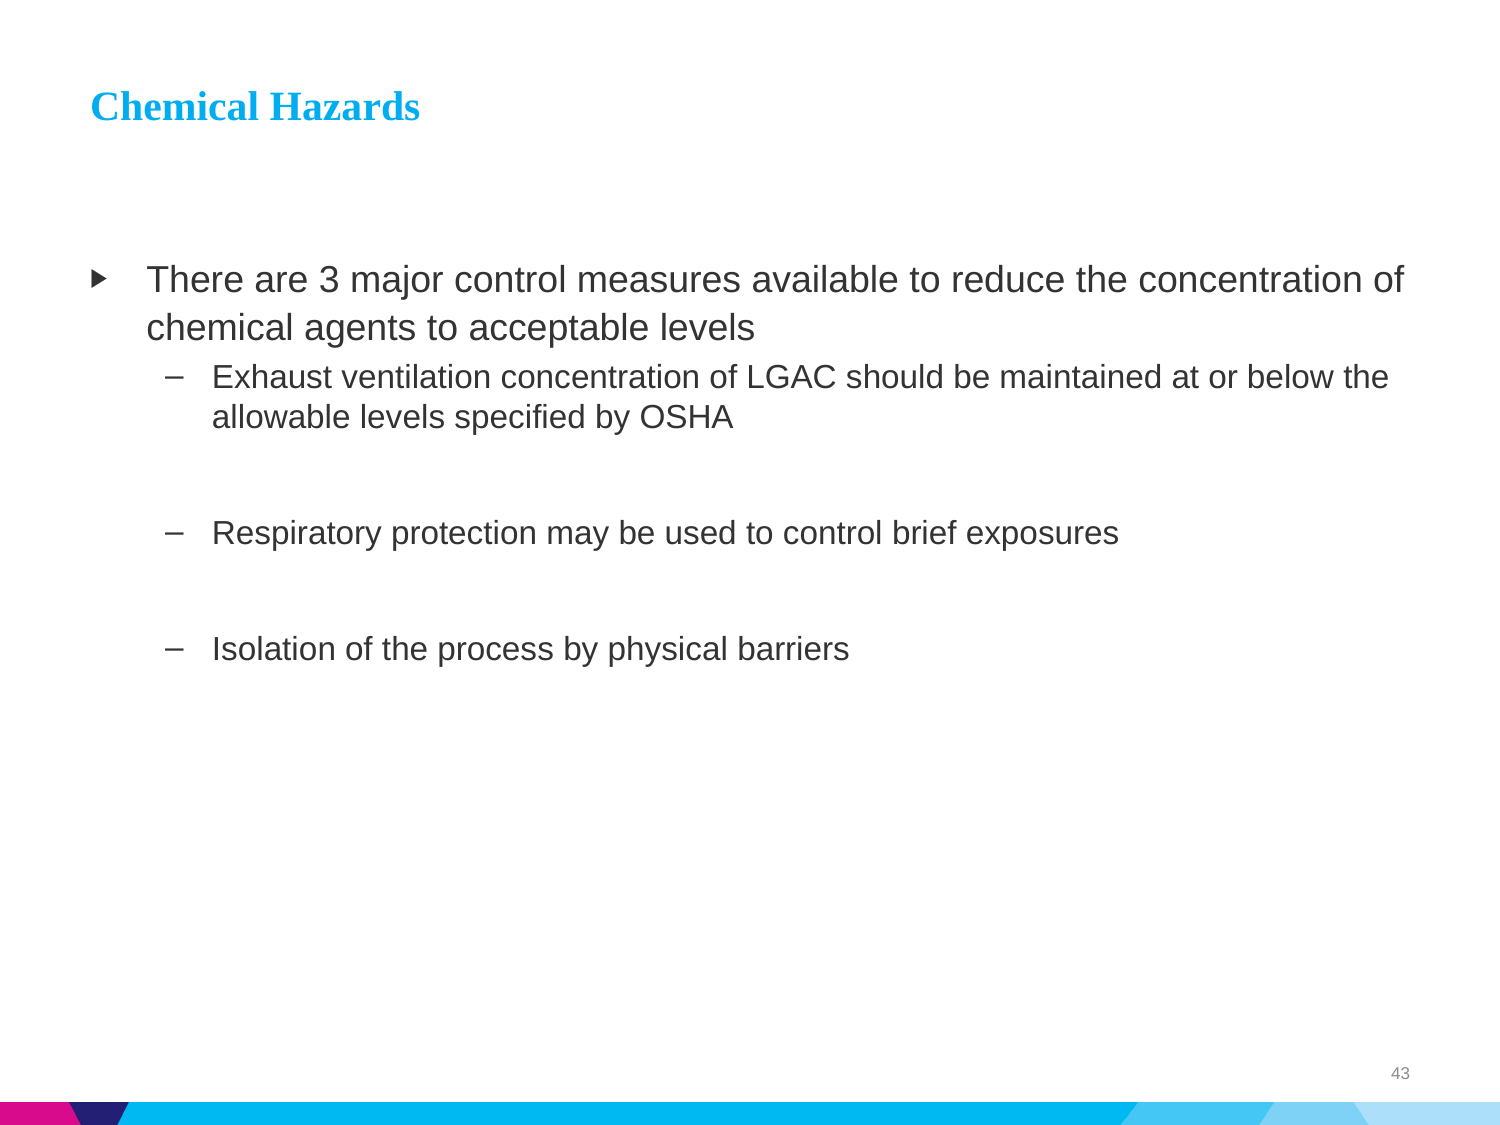

# Chemical Hazards
There are 3 major control measures available to reduce the concentration of chemical agents to acceptable levels
Exhaust ventilation concentration of LGAC should be maintained at or below the allowable levels specified by OSHA

Respiratory protection may be used to control brief exposures

Isolation of the process by physical barriers

43